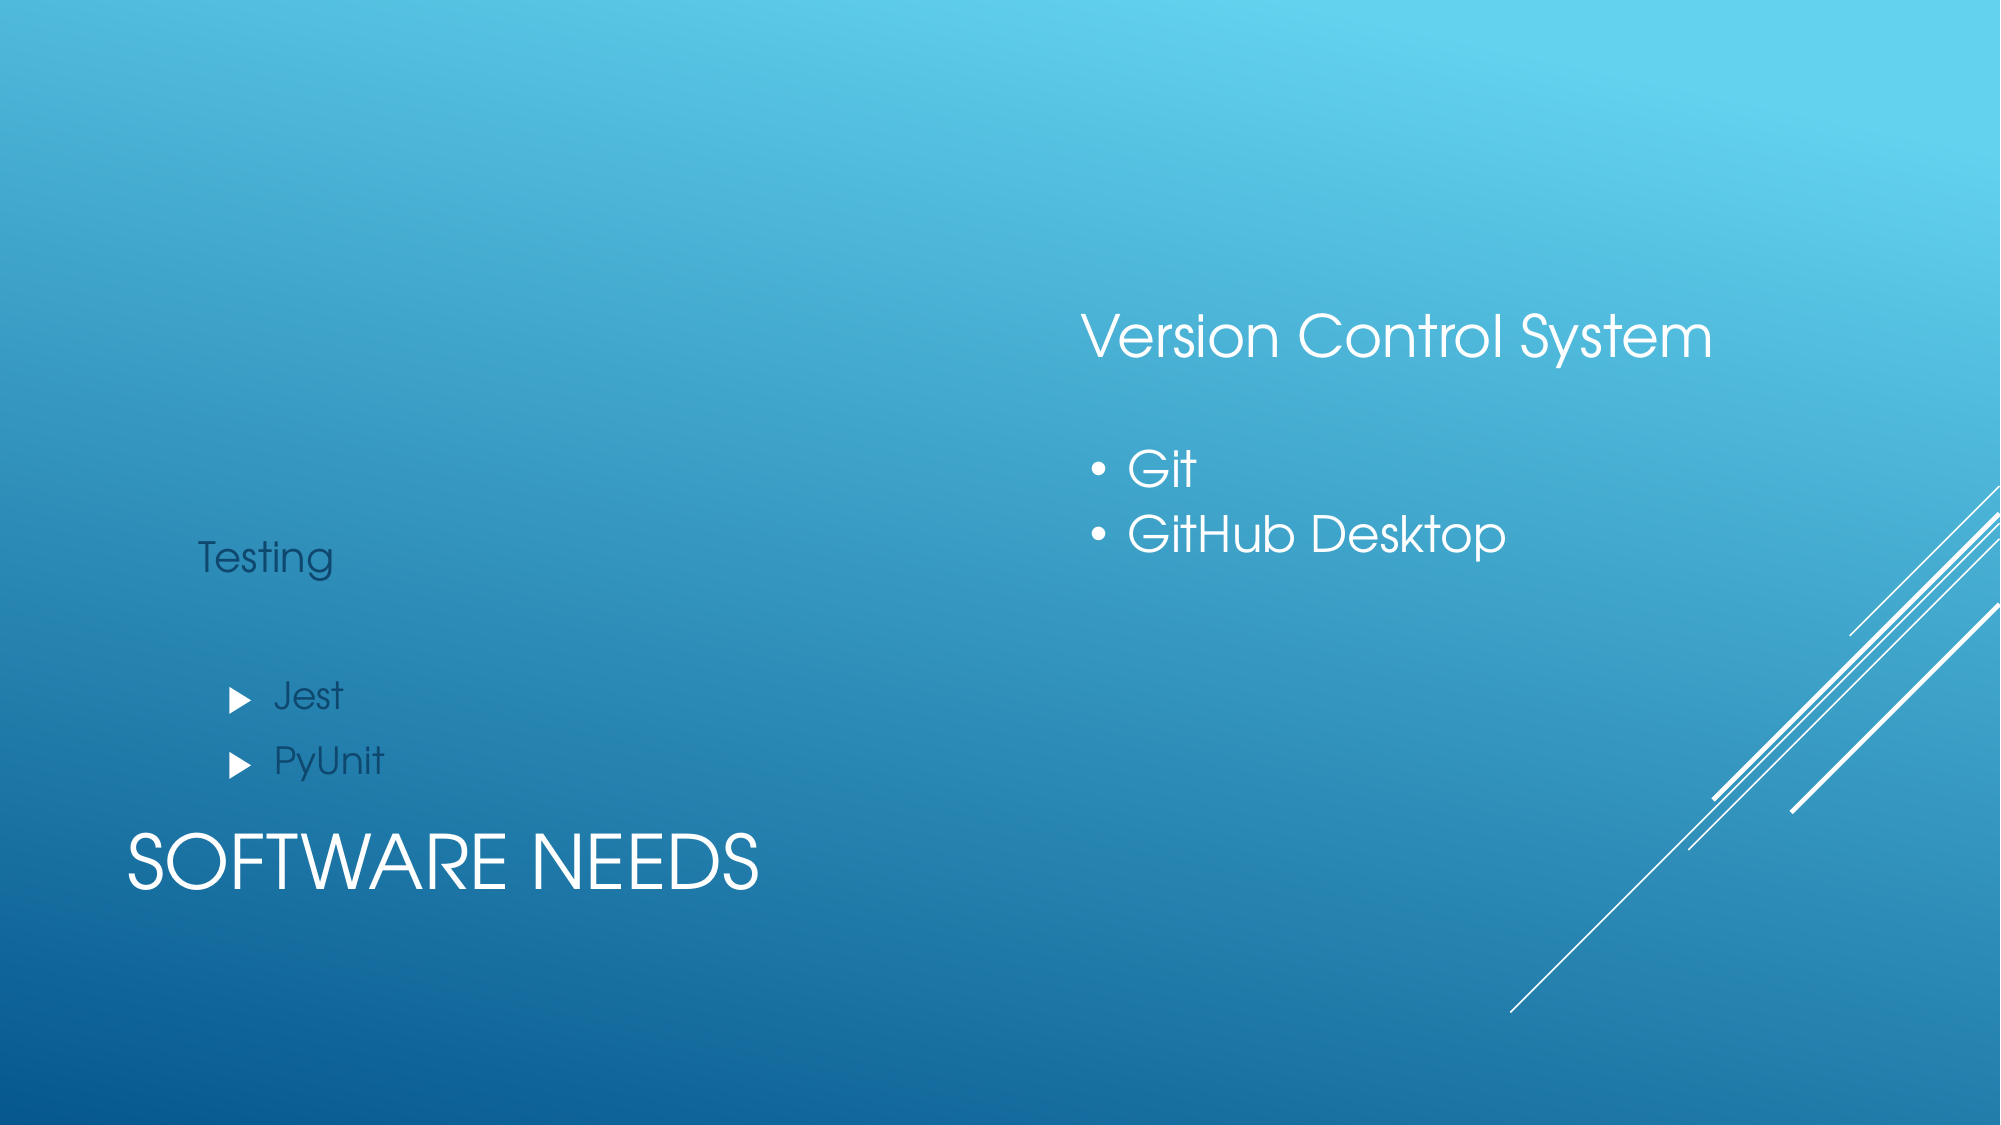

Testing

Jest
PyUnit
    Version Control System

Git
GitHub Desktop
# SOFTWARE NEEDS